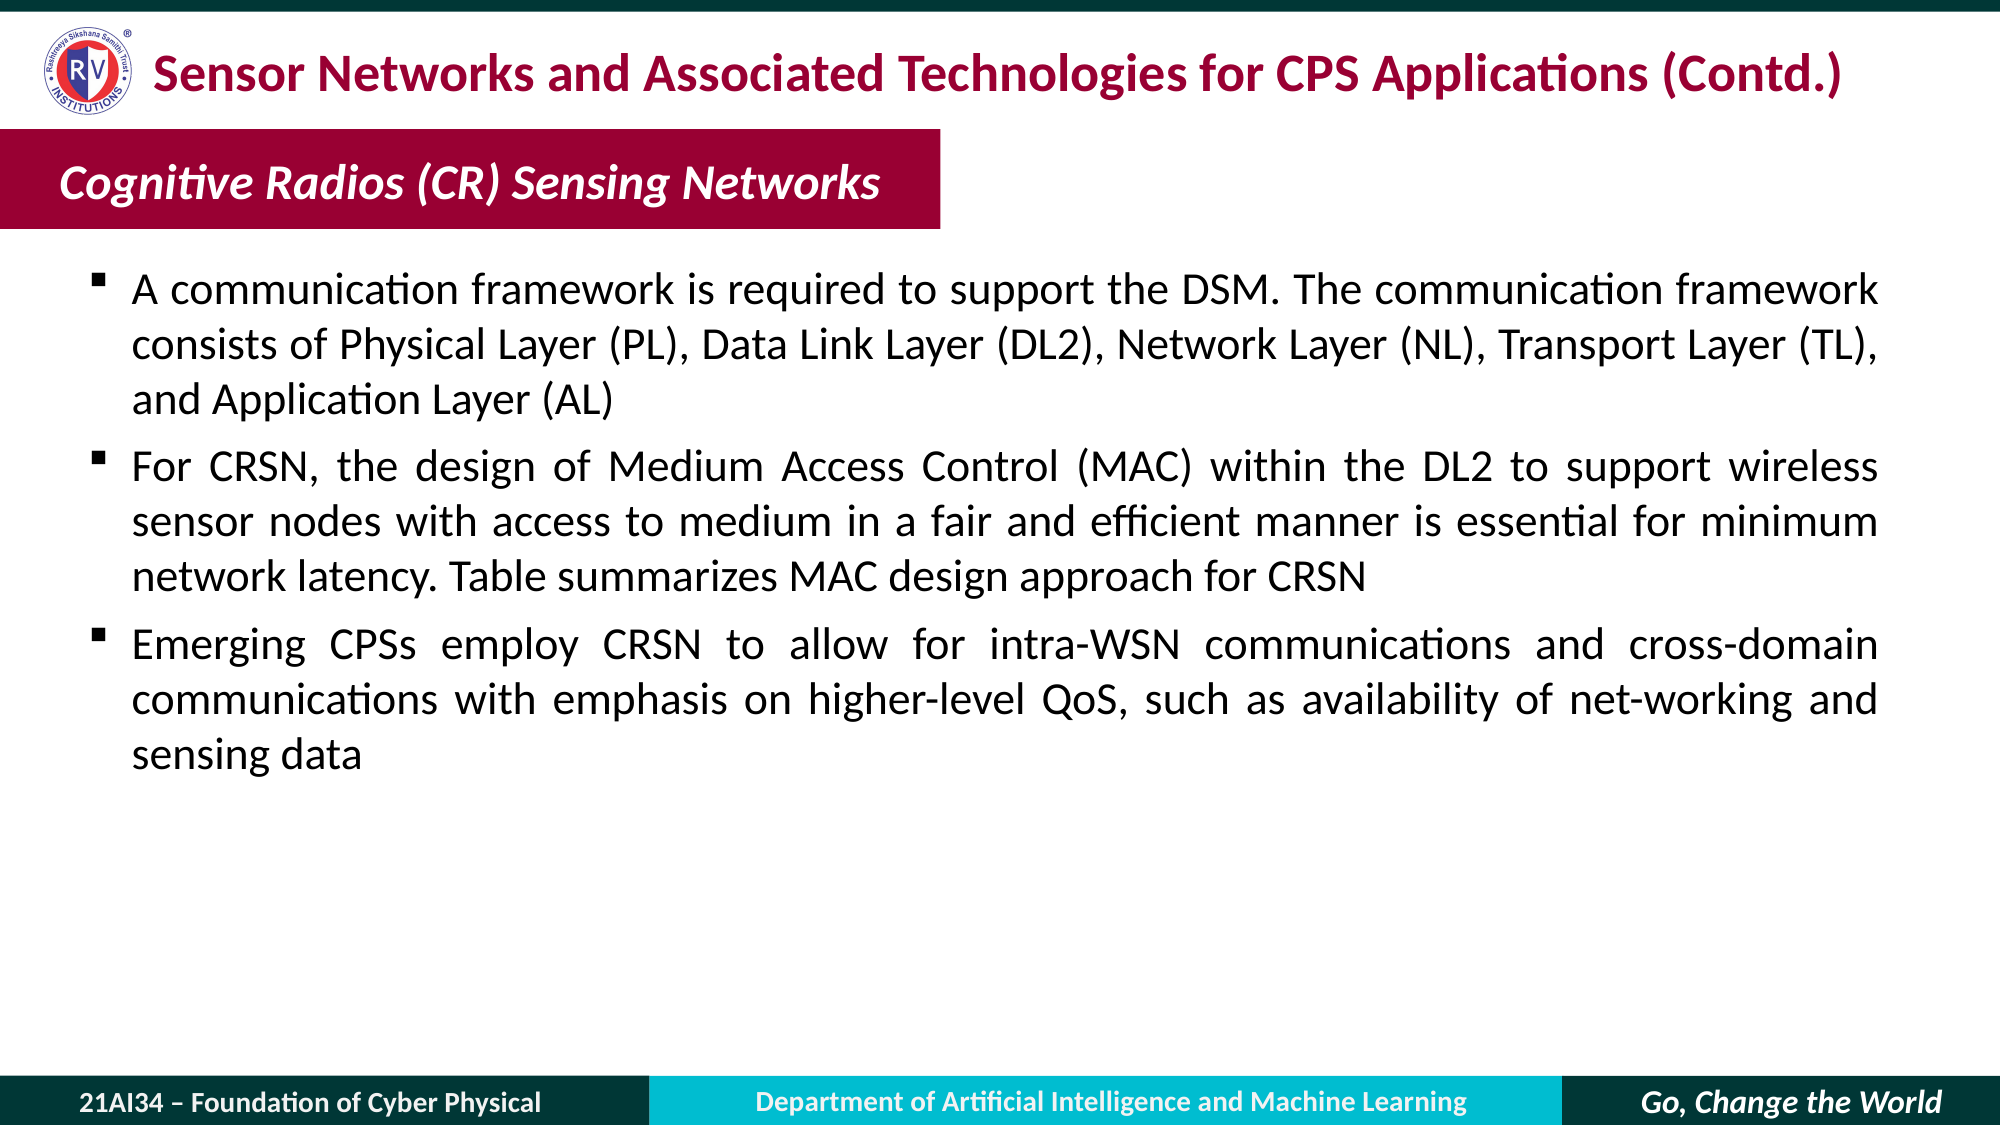

# Sensor Networks and Associated Technologies for CPS Applications (Contd.)
Cognitive Radios (CR) Sensing Networks
A communication framework is required to support the DSM. The communication framework consists of Physical Layer (PL), Data Link Layer (DL2), Network Layer (NL), Transport Layer (TL), and Application Layer (AL)
For CRSN, the design of Medium Access Control (MAC) within the DL2 to support wireless sensor nodes with access to medium in a fair and efficient manner is essential for minimum network latency. Table summarizes MAC design approach for CRSN
Emerging CPSs employ CRSN to allow for intra-WSN communications and cross-domain communications with emphasis on higher-level QoS, such as availability of net-working and sensing data